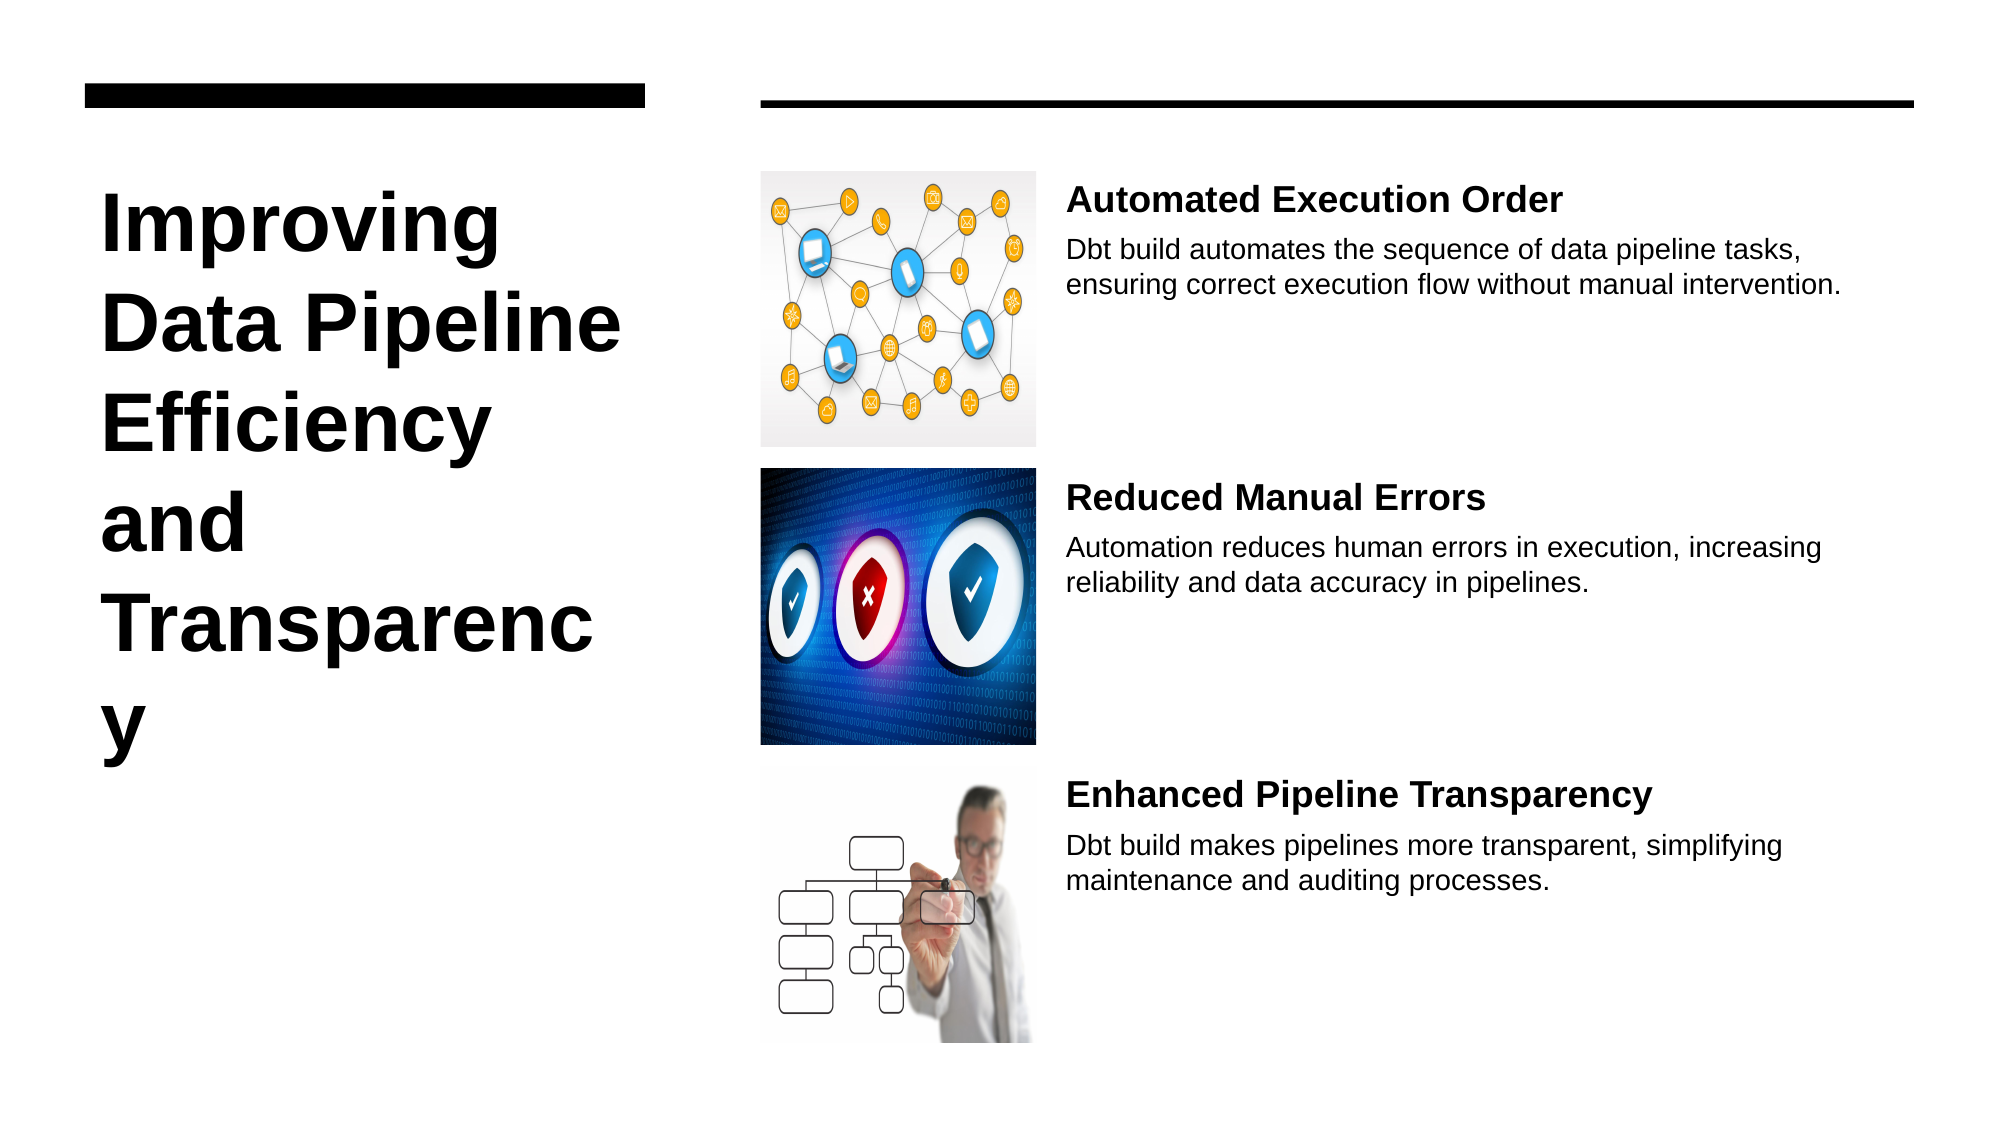

# Improving Data Pipeline Efficiency and Transparency
Automated Execution Order
Dbt build automates the sequence of data pipeline tasks, ensuring correct execution flow without manual intervention.
Reduced Manual Errors
Automation reduces human errors in execution, increasing reliability and data accuracy in pipelines.
Enhanced Pipeline Transparency
Dbt build makes pipelines more transparent, simplifying maintenance and auditing processes.